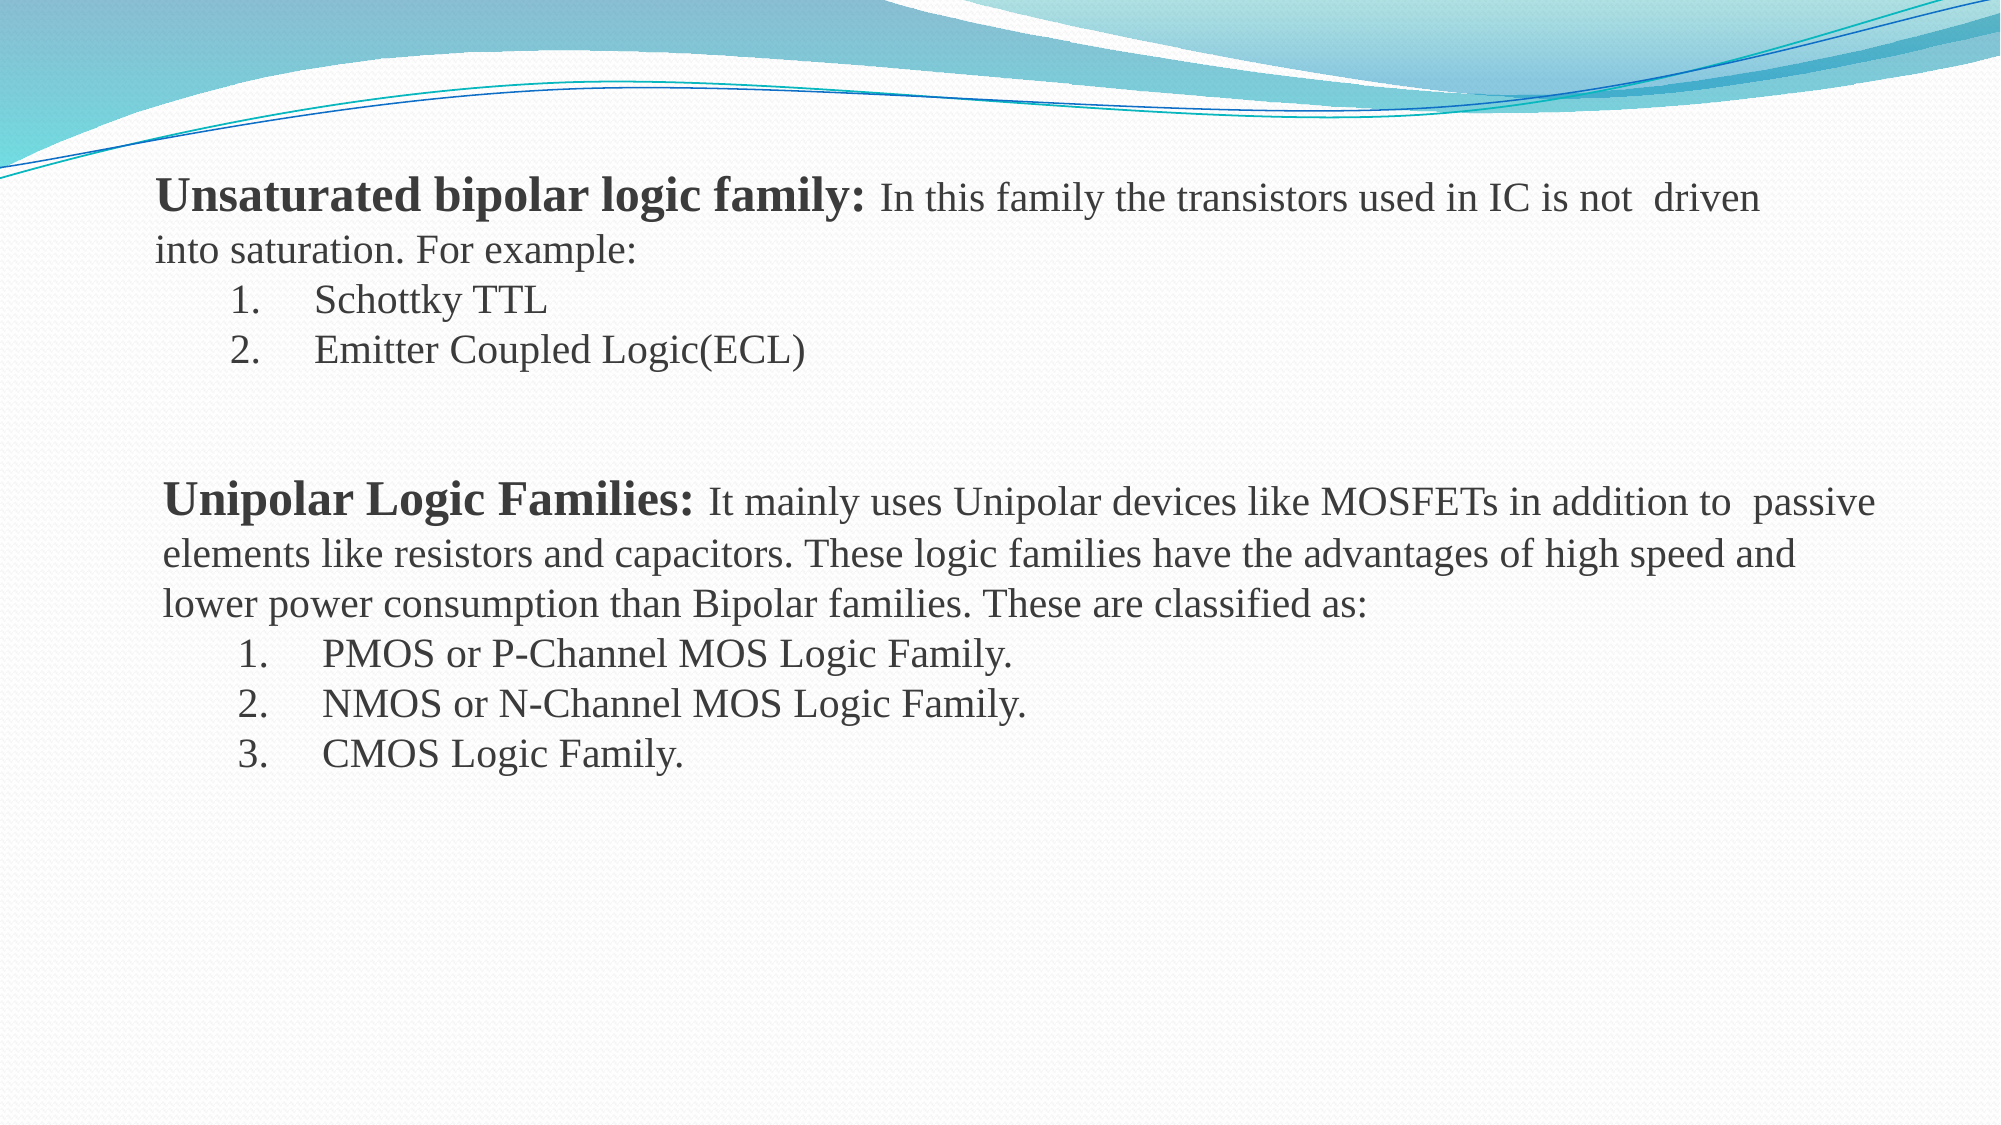

Unsaturated bipolar logic family: In this family the transistors used in IC is not  driven into saturation. For example:
Schottky TTL
Emitter Coupled Logic(ECL)
Unipolar Logic Families: It mainly uses Unipolar devices like MOSFETs in addition to  passive elements like resistors and capacitors. These logic families have the advantages of high speed and lower power consumption than Bipolar families. These are classified as:
PMOS or P-Channel MOS Logic Family.
NMOS or N-Channel MOS Logic Family.
CMOS Logic Family.